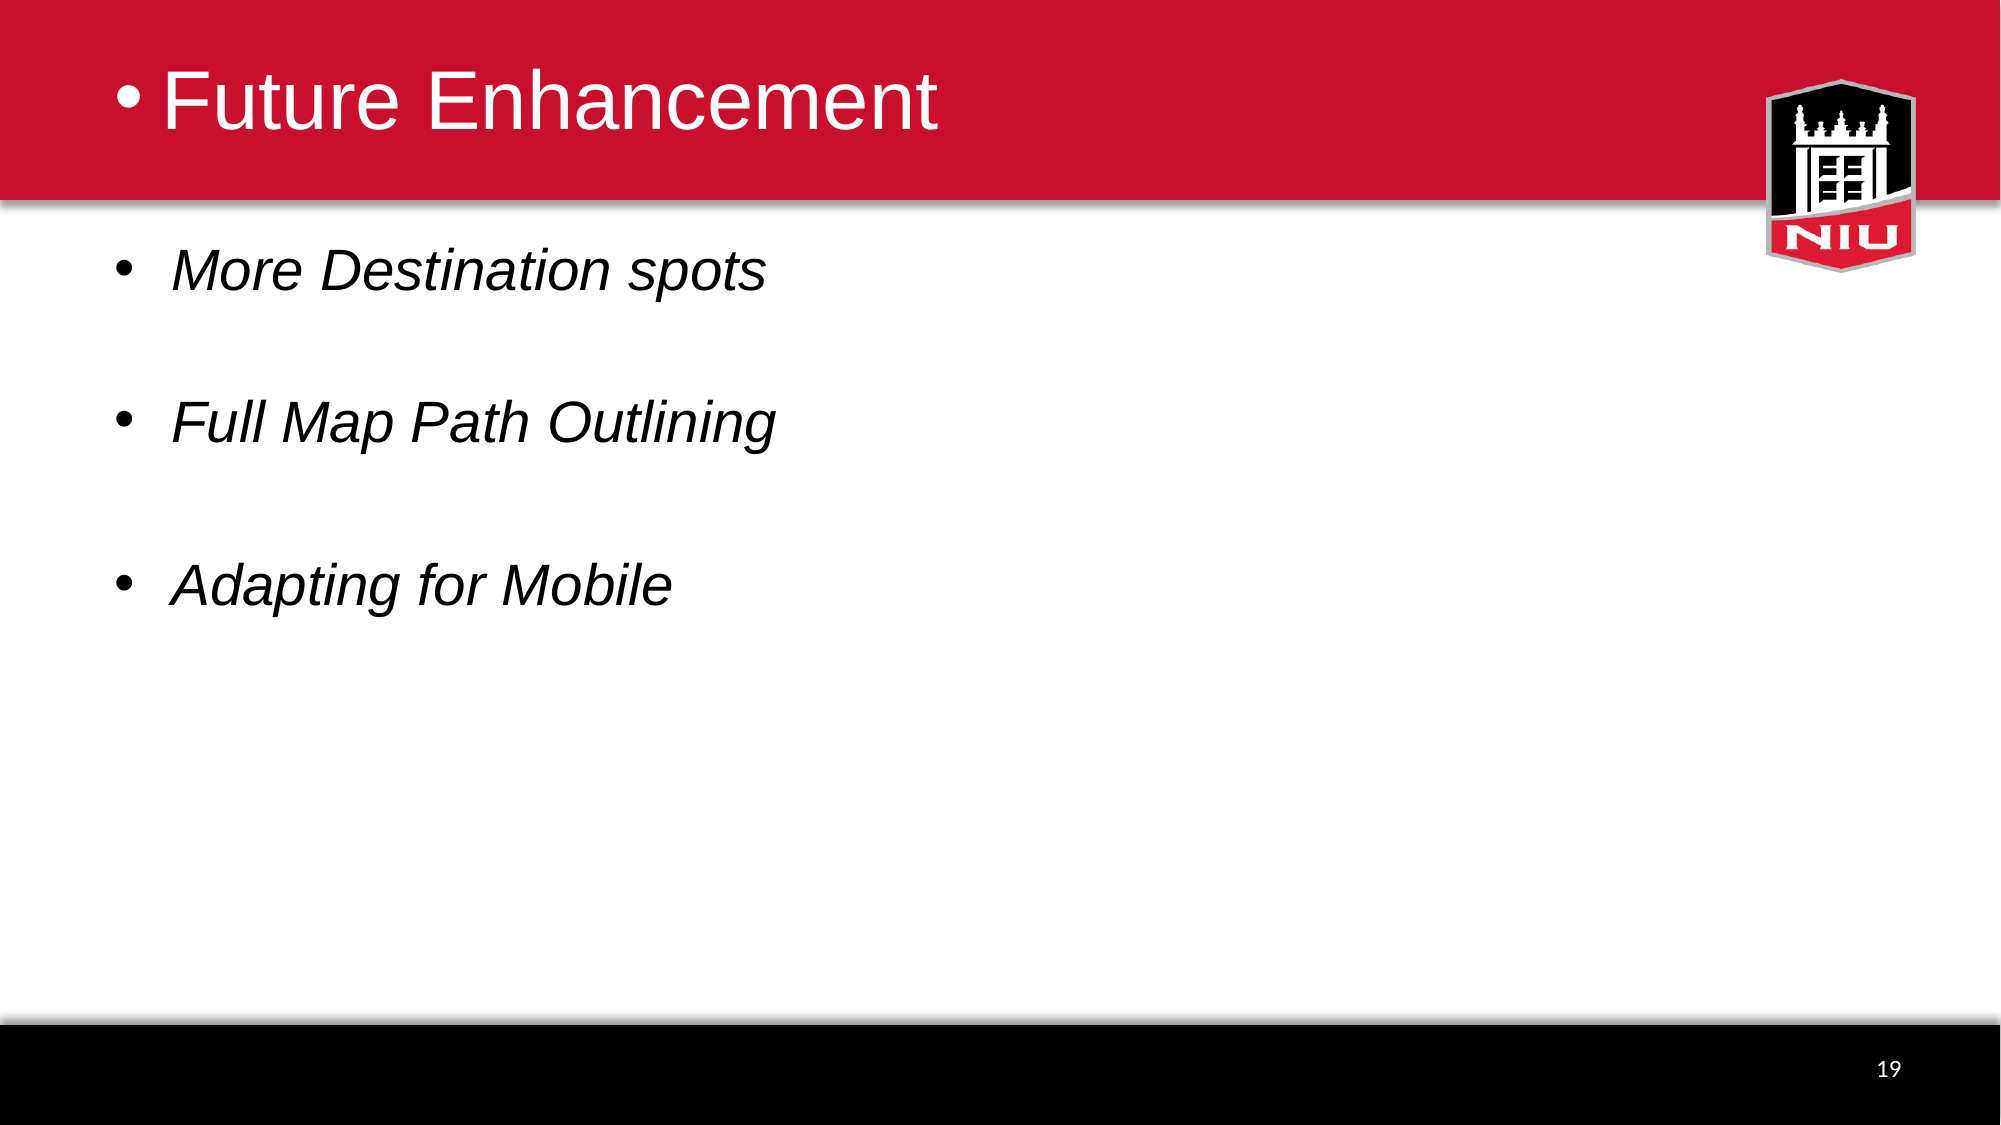

# Future Enhancement

More Destination spots
Full Map Path Outlining

Adapting for Mobile

19